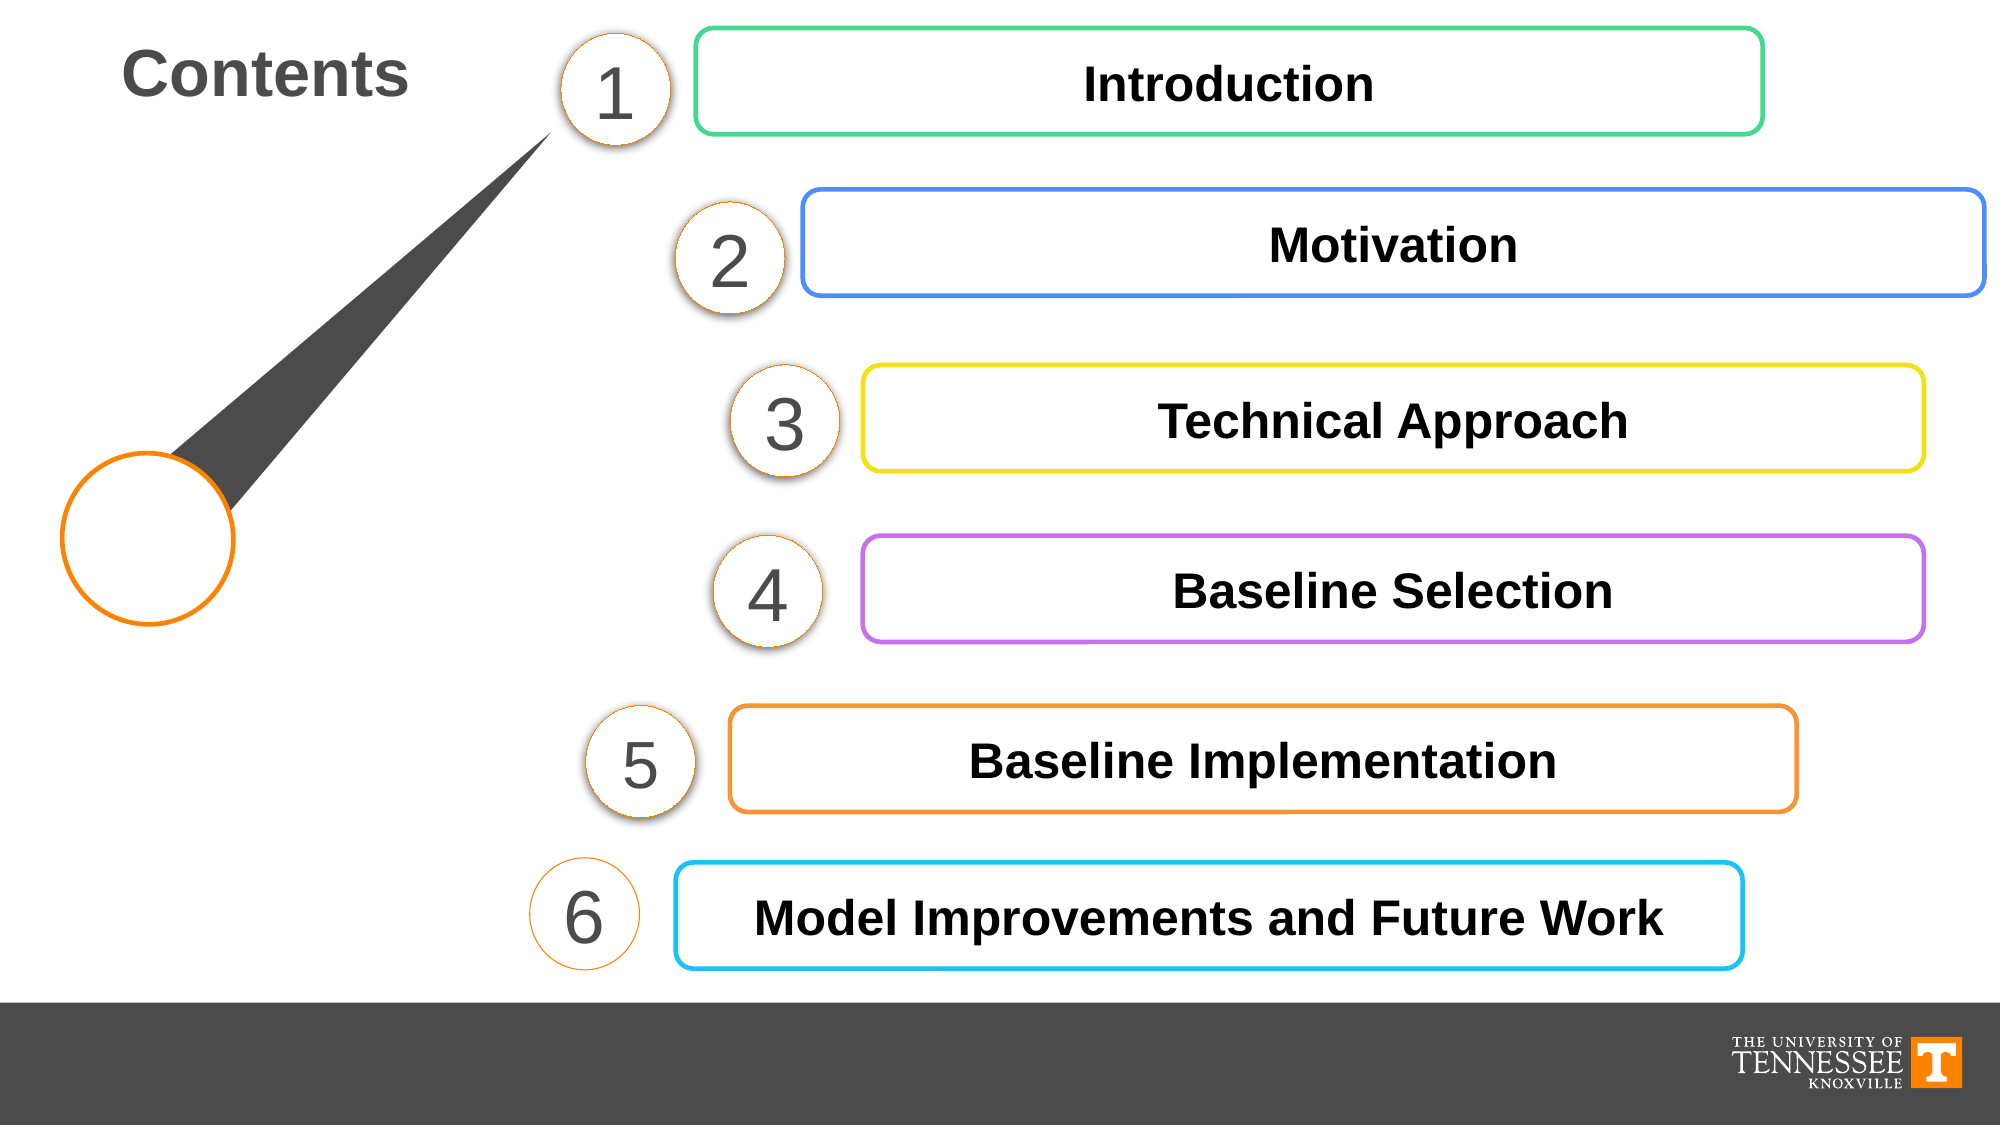

Contents
Introduction
1
Motivation
2
3
Technical Approach

4
Baseline Selection
5
Baseline Implementation
6
Model Improvements and Future Work